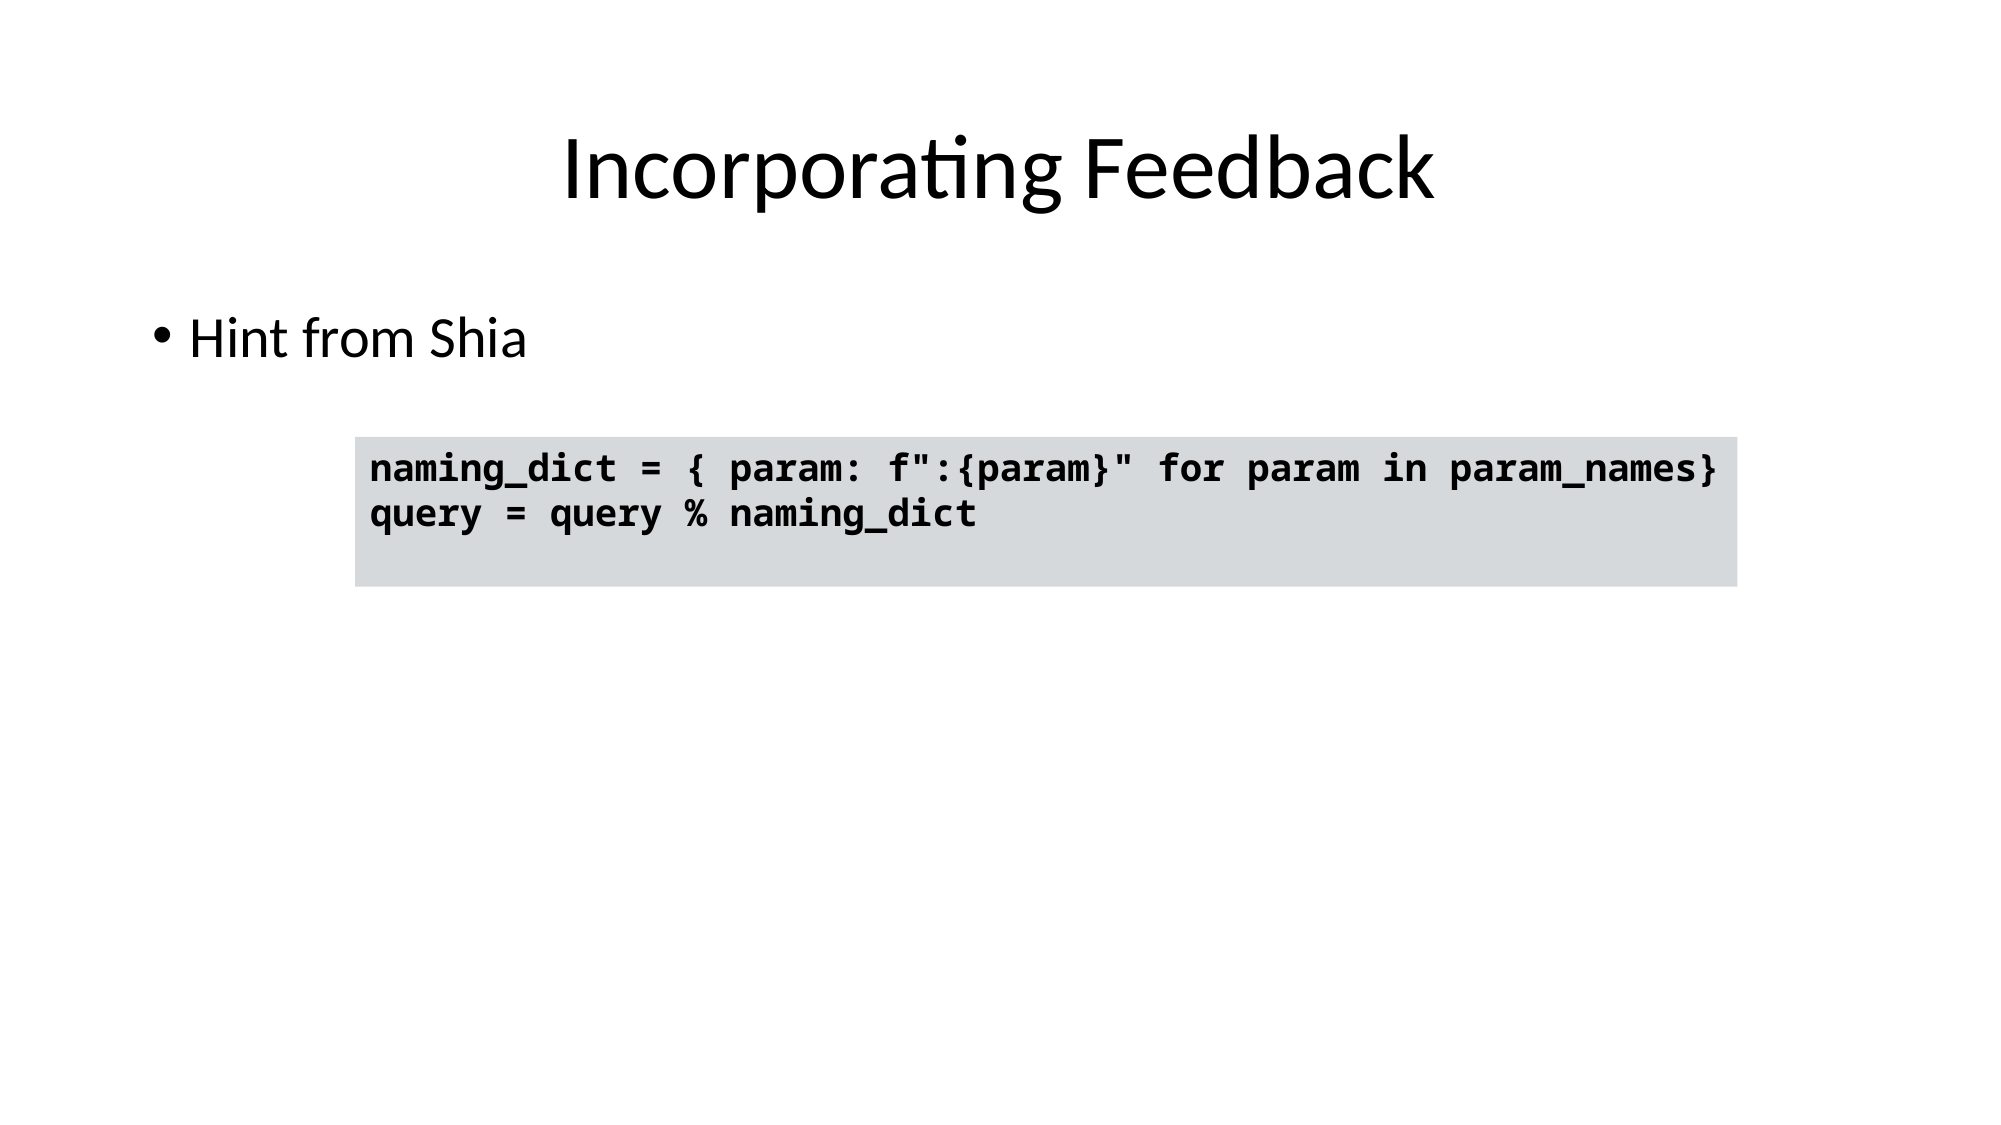

# Incorporating Feedback
Hint from Shia

naming_dict = { param: f":{param}" for param in param_names}
query = query % naming_dict